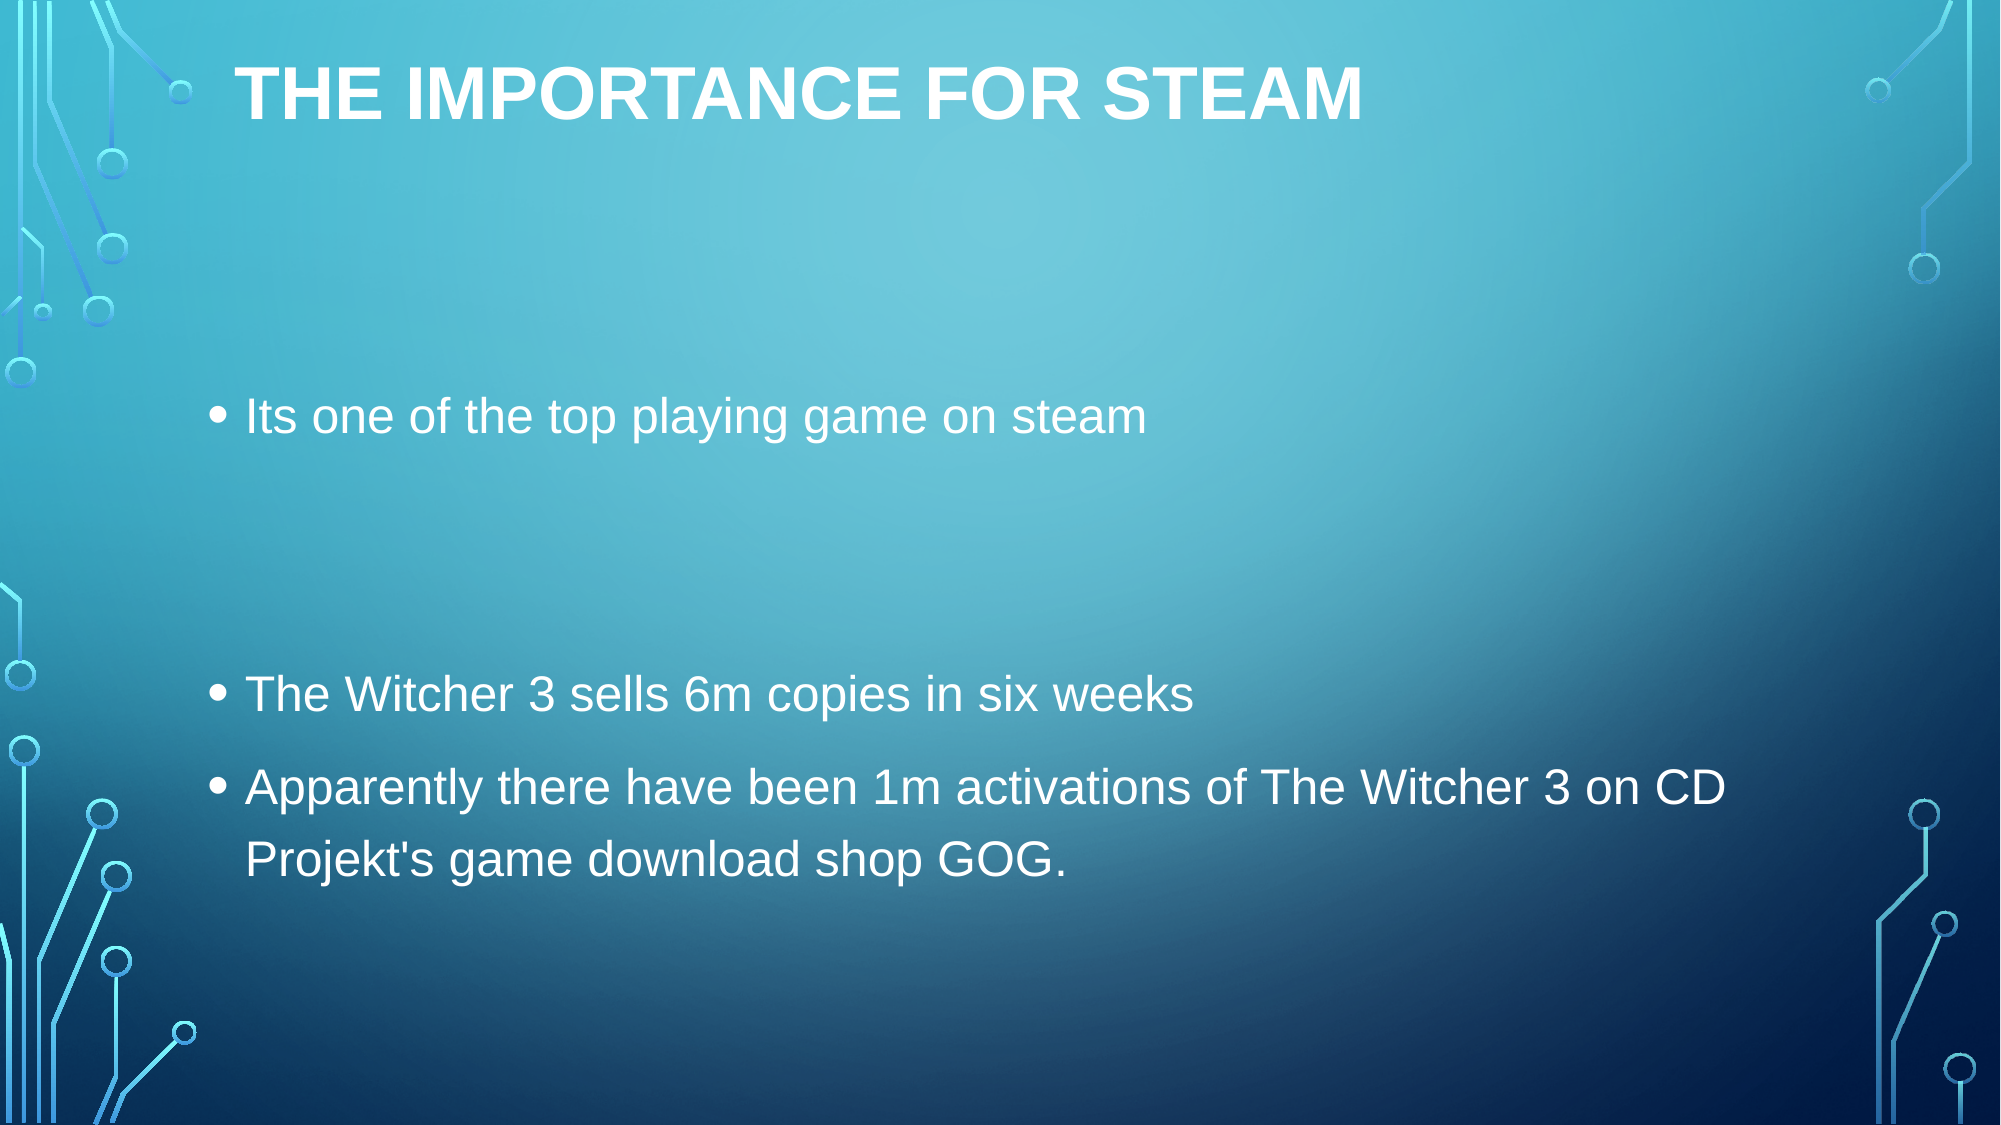

# The importance for steam
Its one of the top playing game on steam

The Witcher 3 sells 6m copies in six weeks
Apparently there have been 1m activations of The Witcher 3 on CD Projekt's game download shop GOG.